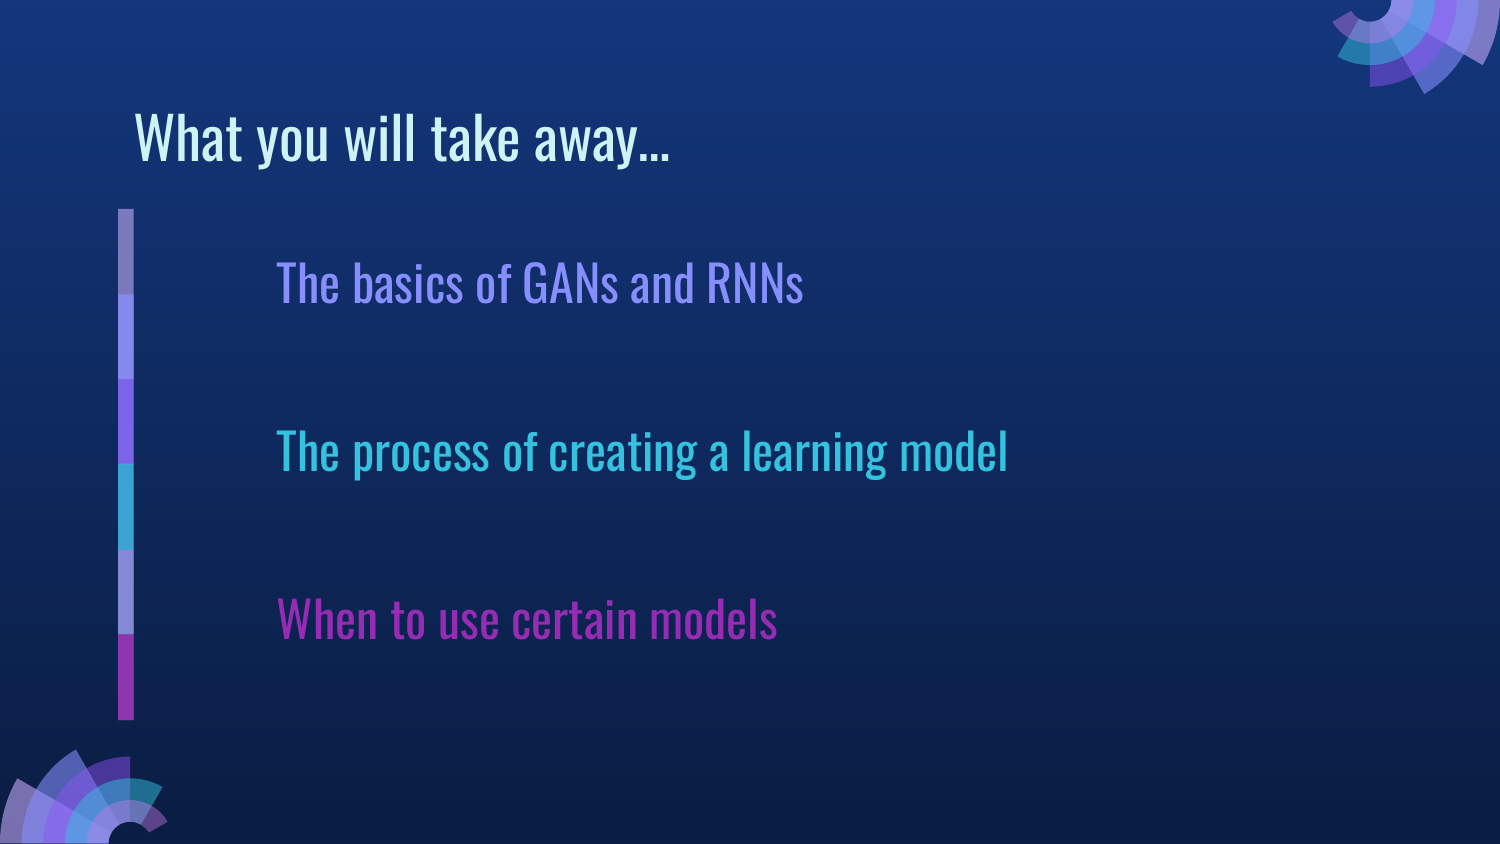

# What you will take away…

The basics of GANs and RNNs
The process of creating a learning model
When to use certain models